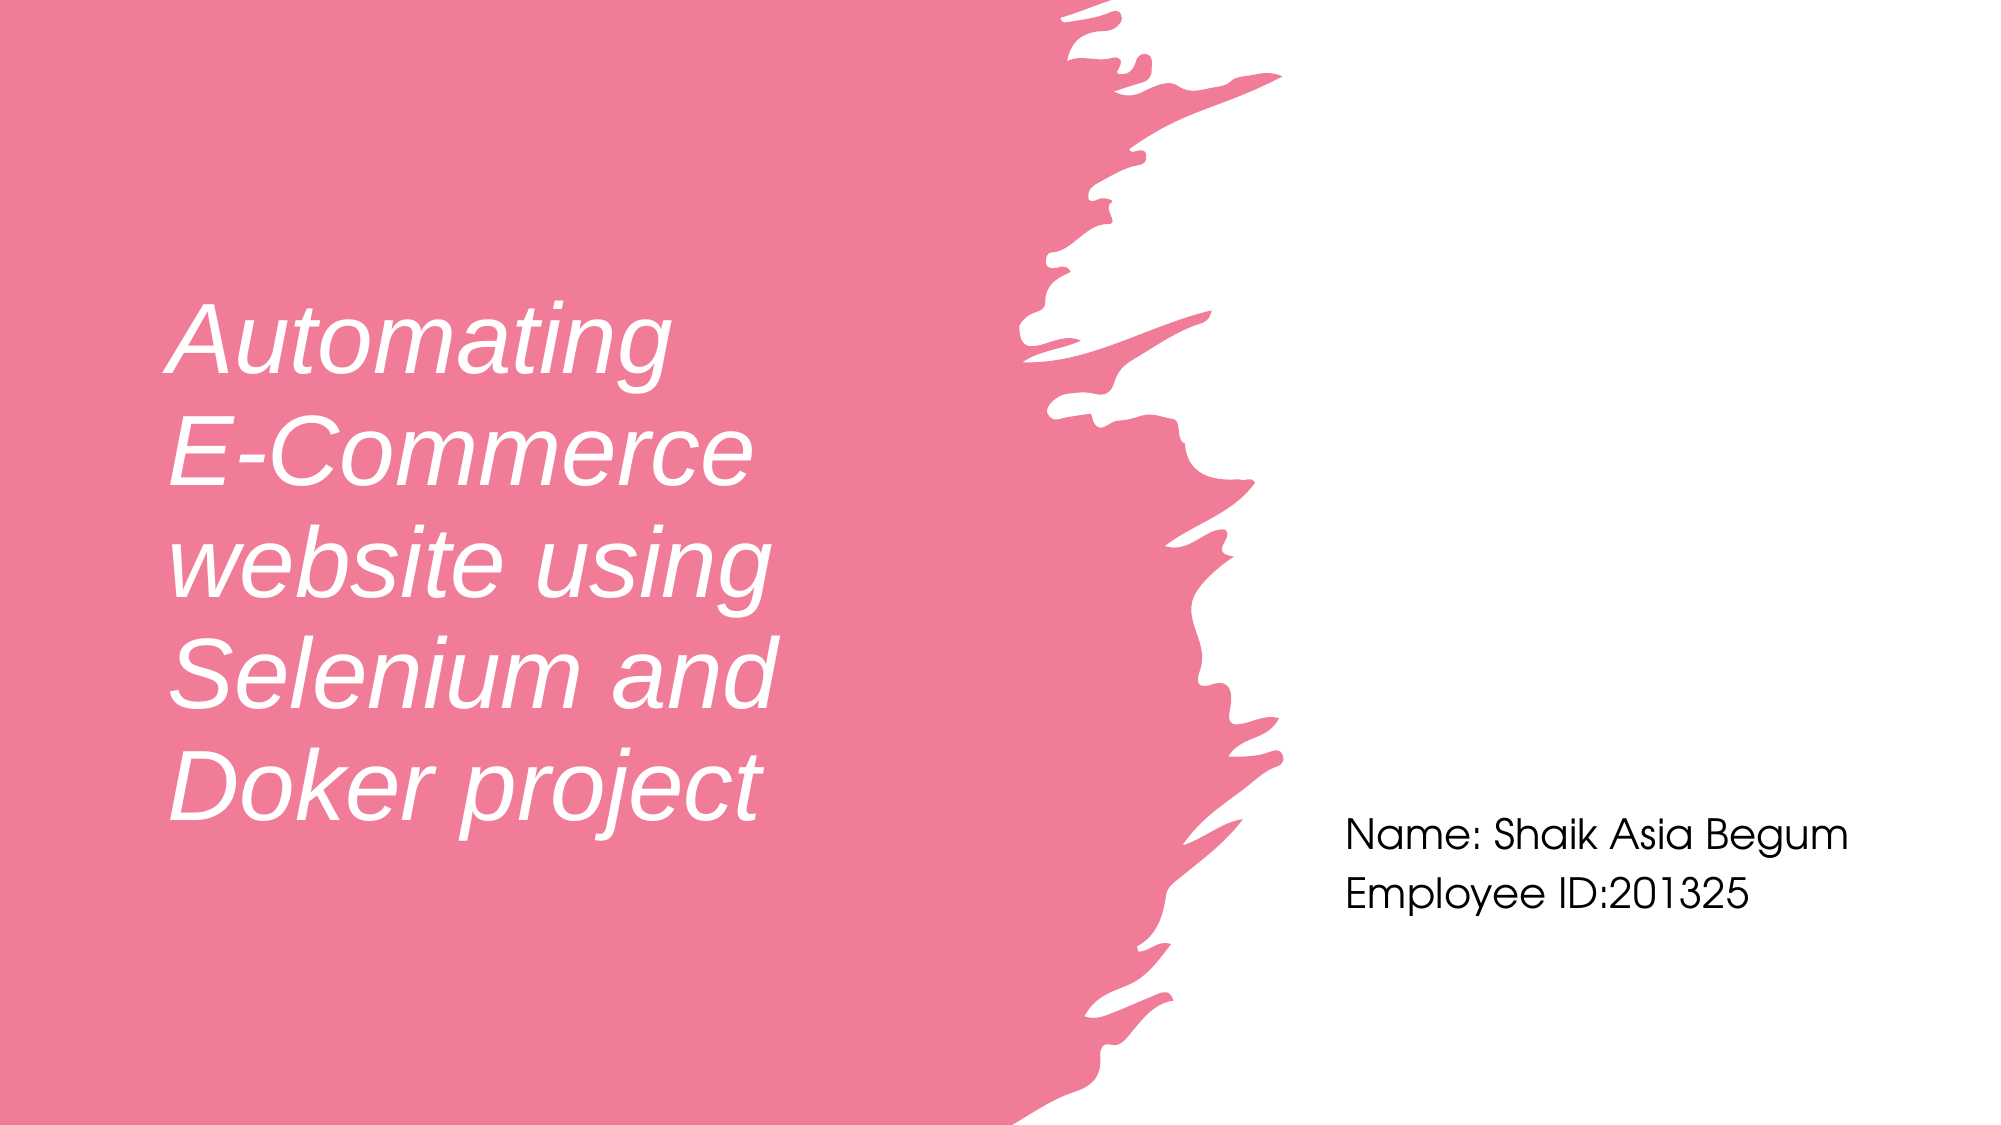

# Automating E-Commerce  website using Selenium and Doker project
Name: Shaik Asia Begum
Employee ID:201325